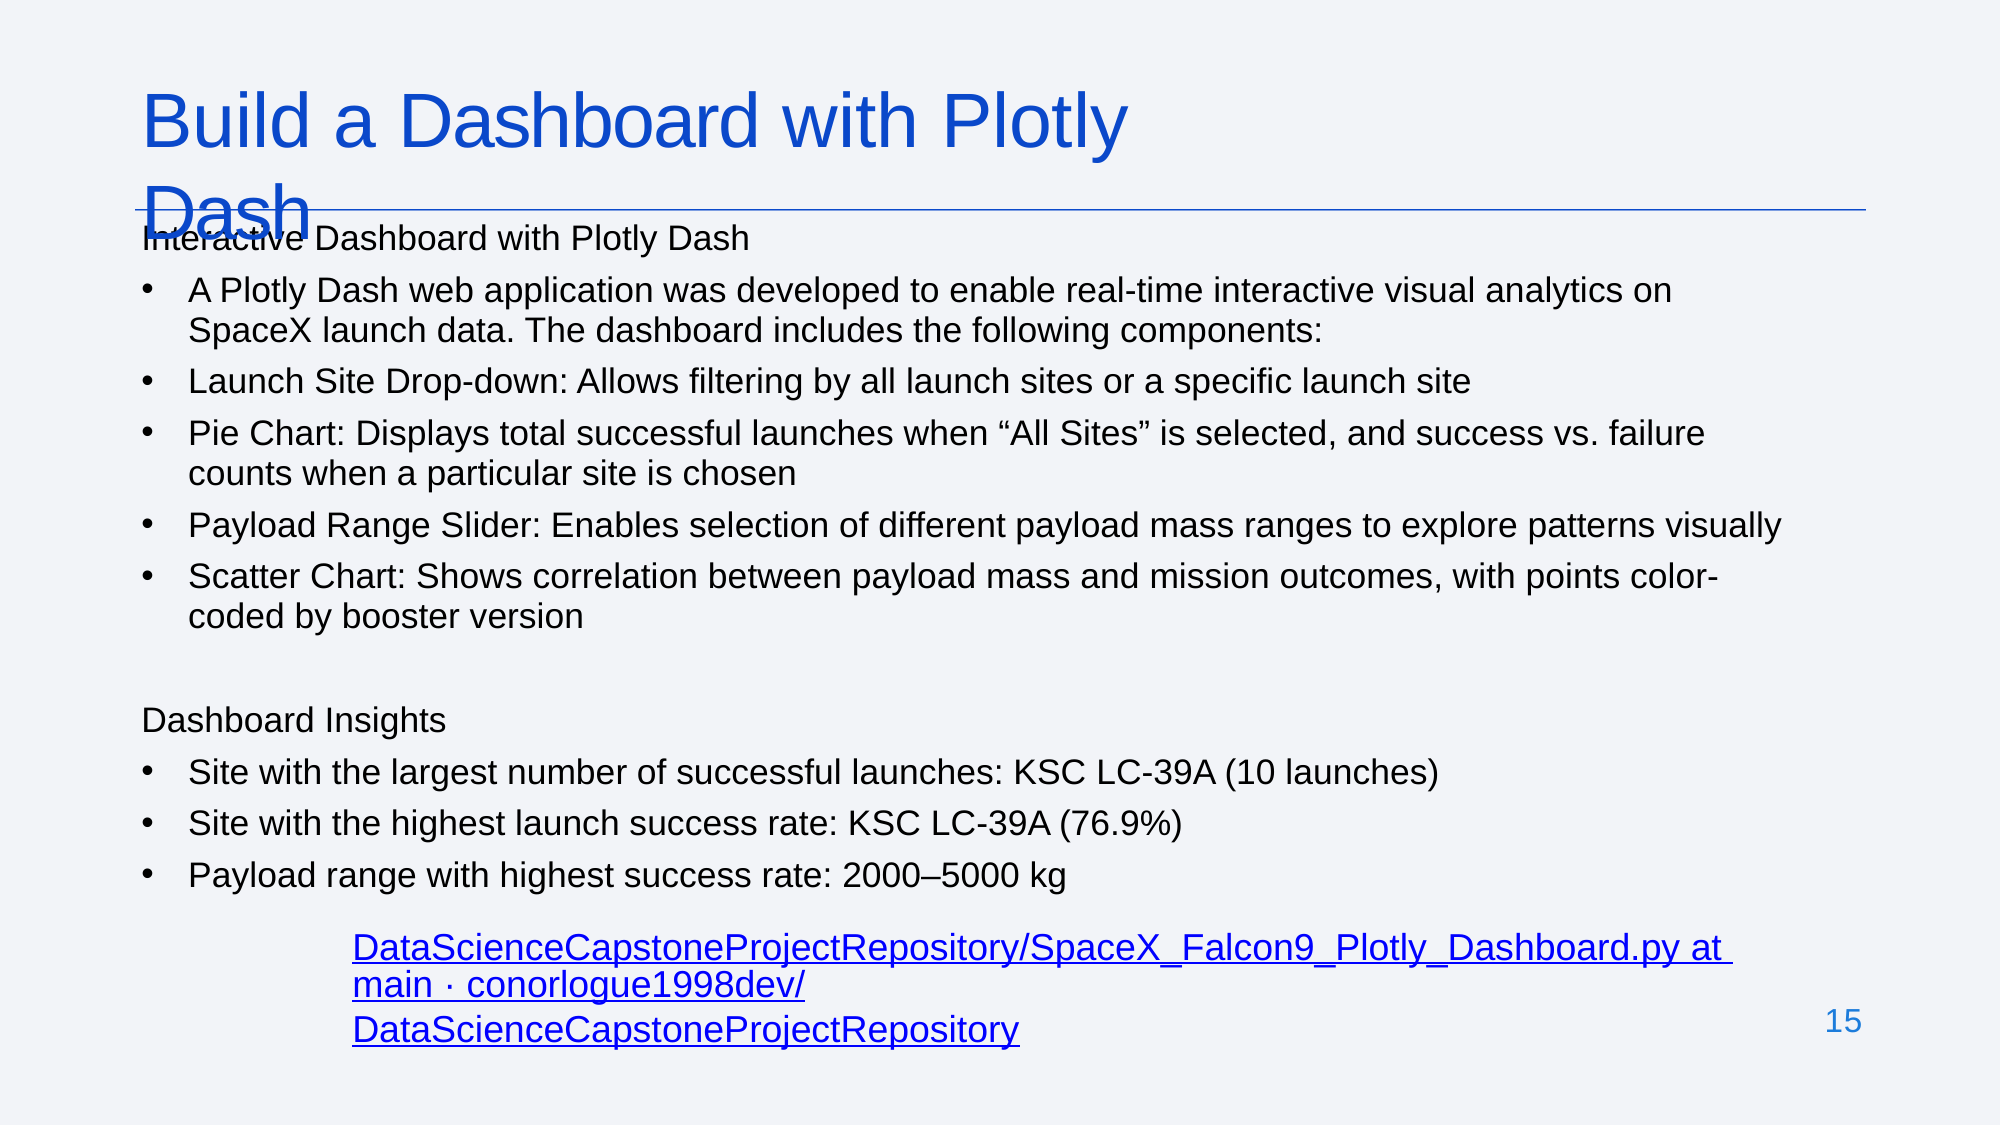

# Build a Dashboard with Plotly Dash
Interactive Dashboard with Plotly Dash
A Plotly Dash web application was developed to enable real-time interactive visual analytics on SpaceX launch data. The dashboard includes the following components:
Launch Site Drop-down: Allows filtering by all launch sites or a specific launch site
Pie Chart: Displays total successful launches when “All Sites” is selected, and success vs. failure counts when a particular site is chosen
Payload Range Slider: Enables selection of different payload mass ranges to explore patterns visually
Scatter Chart: Shows correlation between payload mass and mission outcomes, with points color-coded by booster version

Dashboard Insights
Site with the largest number of successful launches: KSC LC-39A (10 launches)
Site with the highest launch success rate: KSC LC-39A (76.9%)
Payload range with highest success rate: 2000–5000 kg
DataScienceCapstoneProjectRepository/SpaceX_Falcon9_Plotly_Dashboard.py at main · conorlogue1998dev/DataScienceCapstoneProjectRepository
15